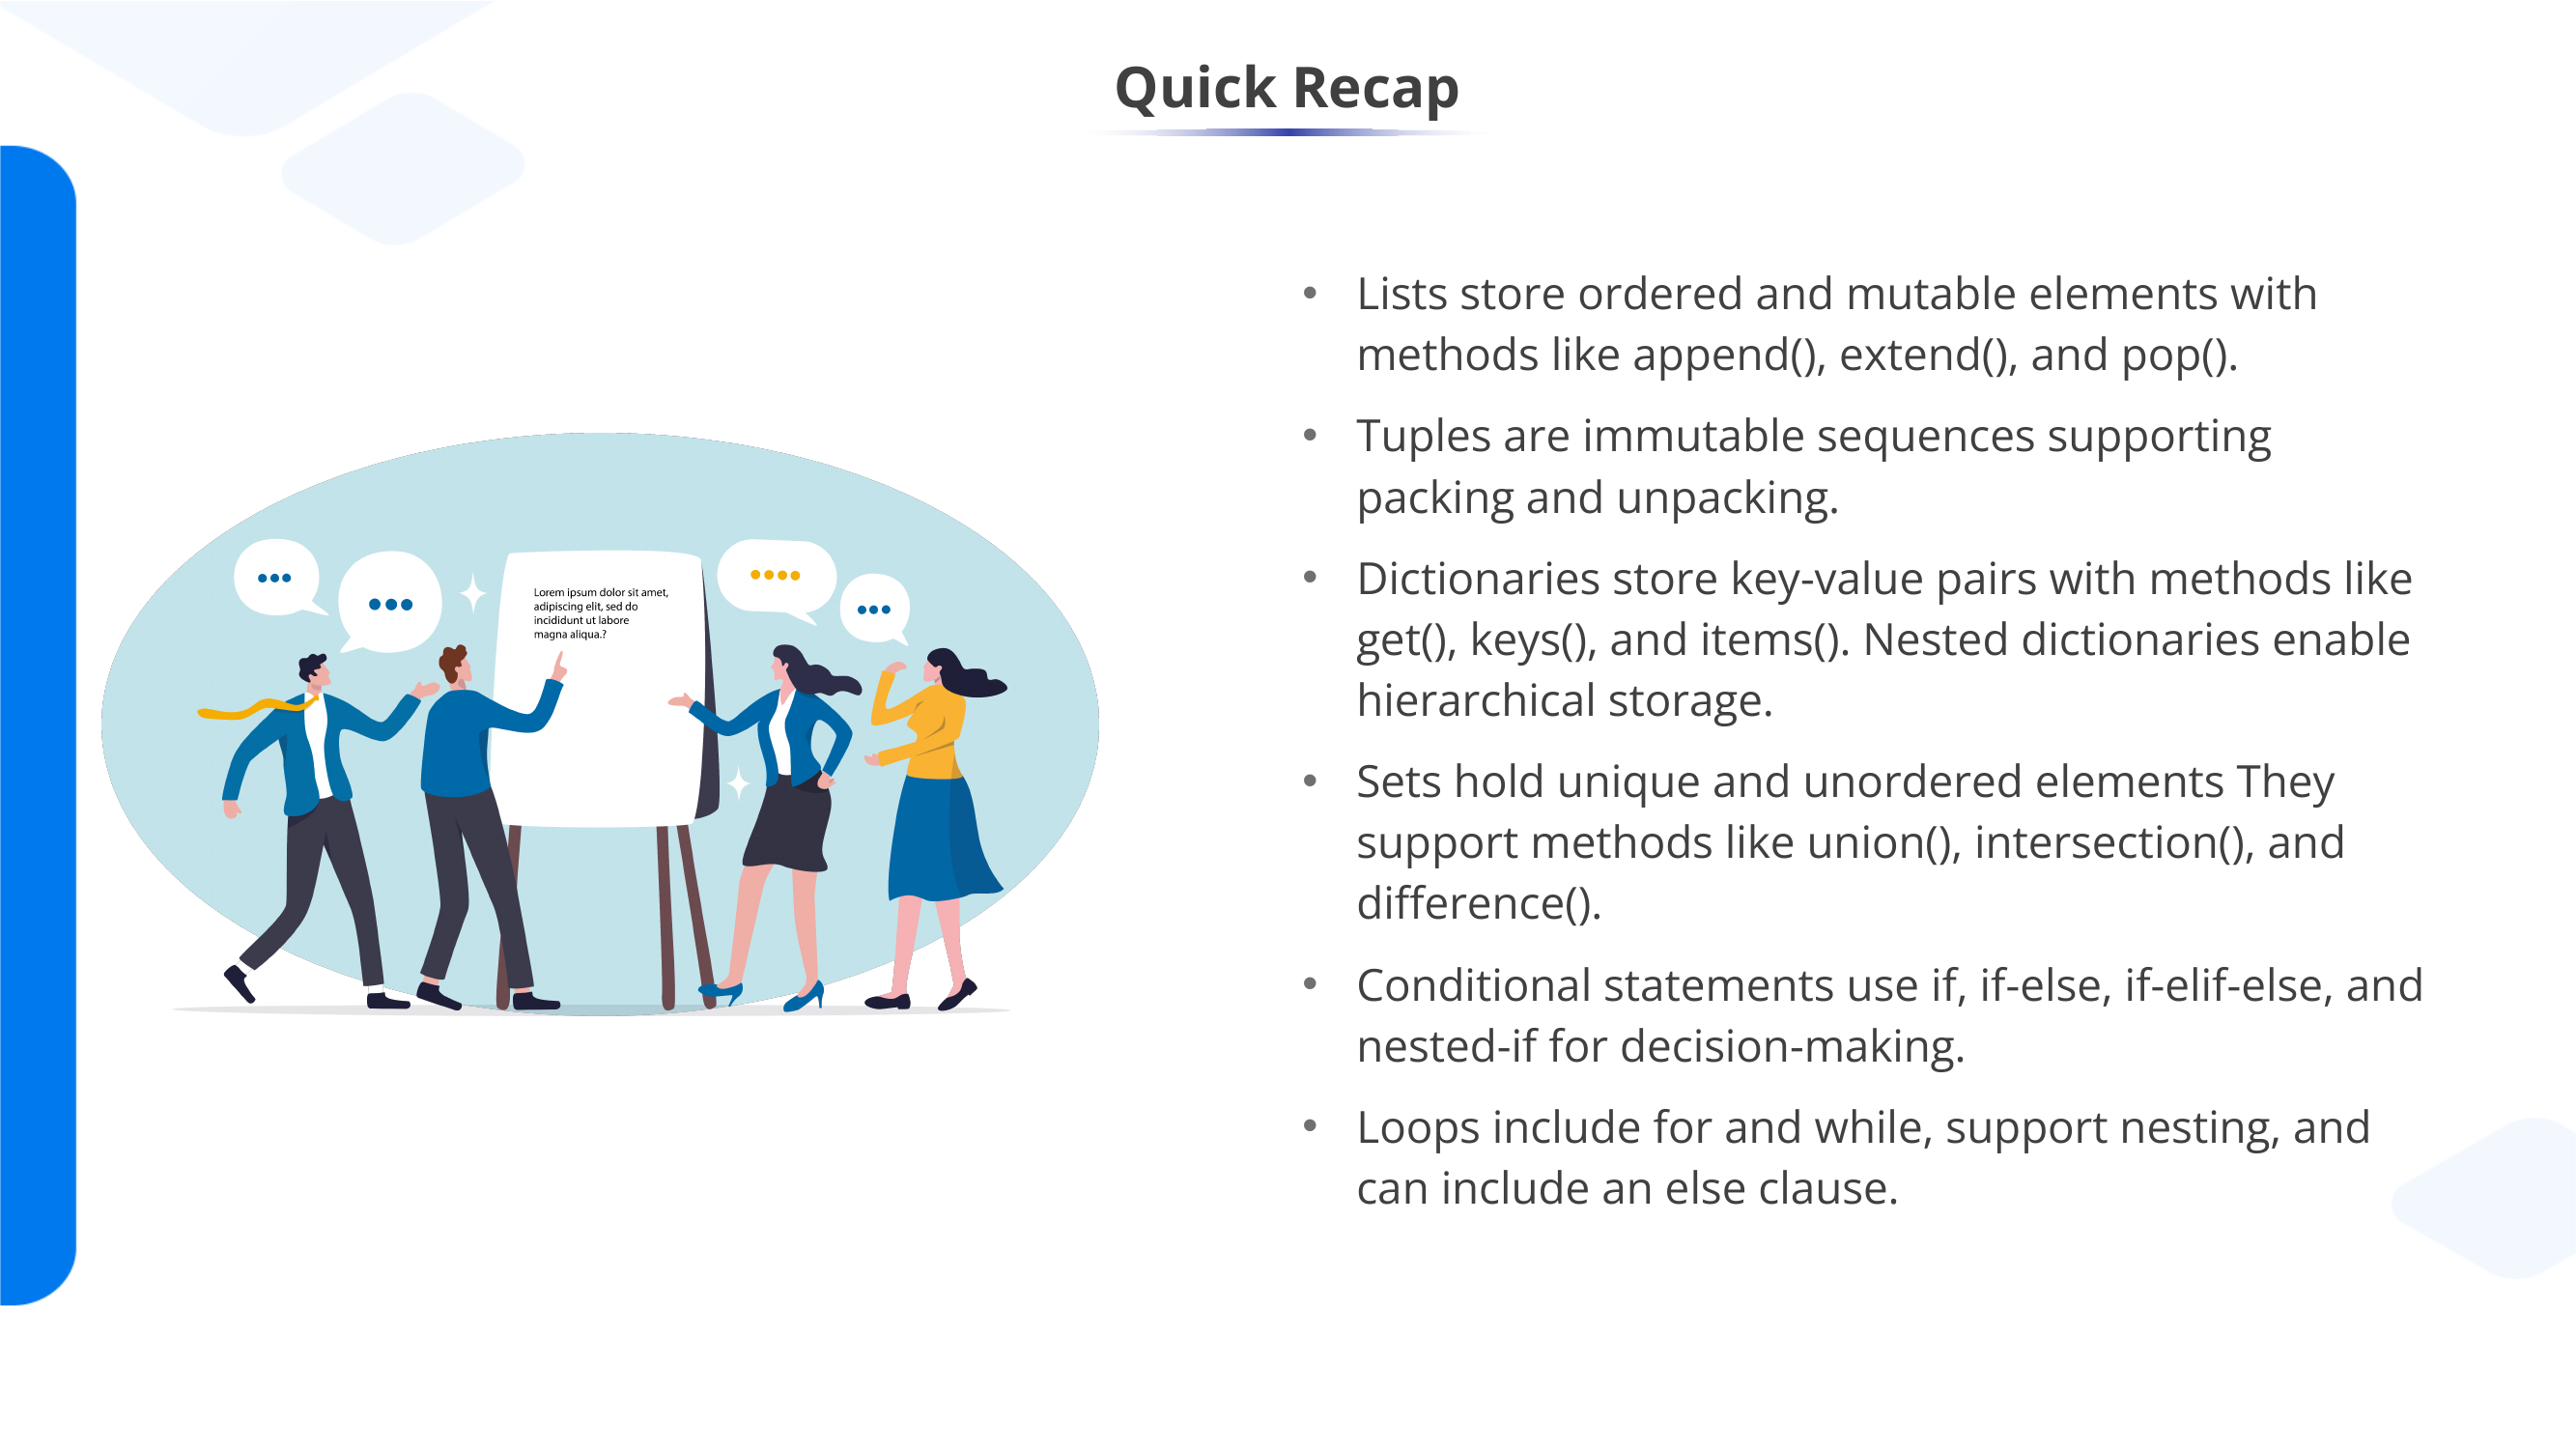

Lists store ordered and mutable elements with methods like append(), extend(), and pop().
Tuples are immutable sequences supporting packing and unpacking.
Dictionaries store key-value pairs with methods like get(), keys(), and items(). Nested dictionaries enable hierarchical storage.
Sets hold unique and unordered elements They support methods like union(), intersection(), and difference().
Conditional statements use if, if-else, if-elif-else, and nested-if for decision-making.
Loops include for and while, support nesting, and can include an else clause.